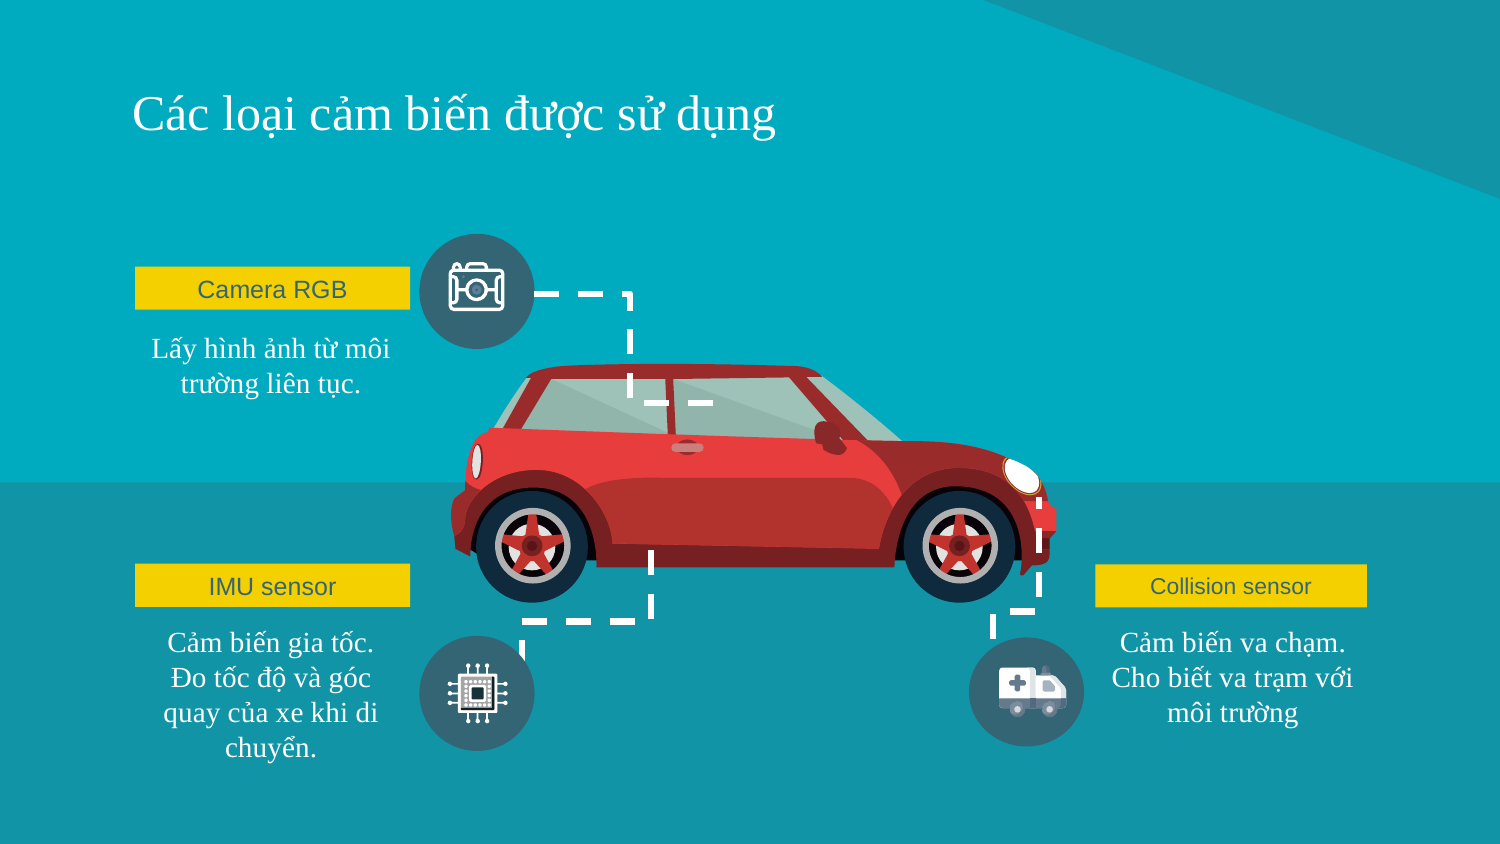

# Các loại cảm biến được sử dụng

Camera RGB
Lấy hình ảnh từ môi trường liên tục.

IMU sensor
Collision sensor
Cảm biến va chạm.
Cho biết va trạm với môi trường
Cảm biến gia tốc.
Đo tốc độ và góc quay của xe khi di chuyển.